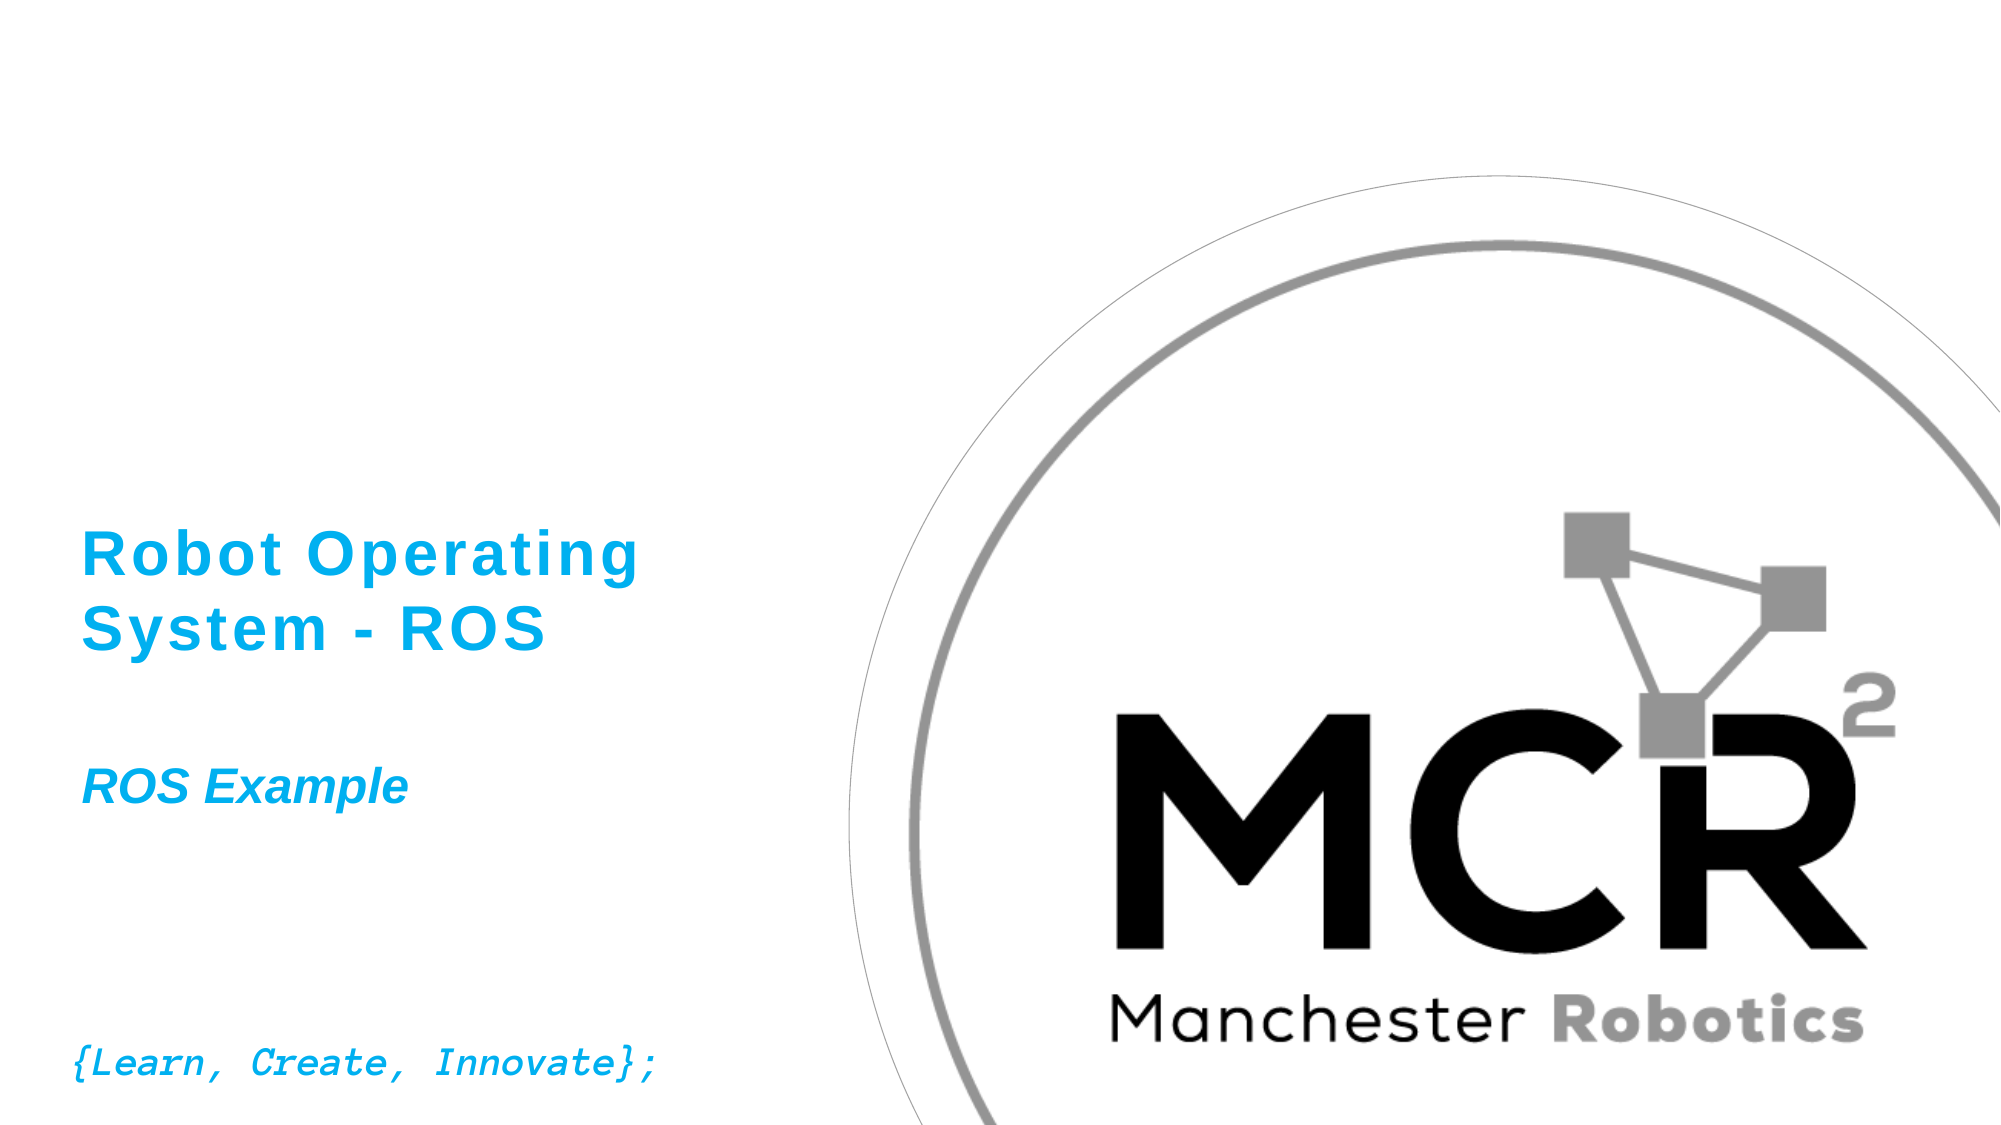

# Robot Operating System - ROS
ROS Example